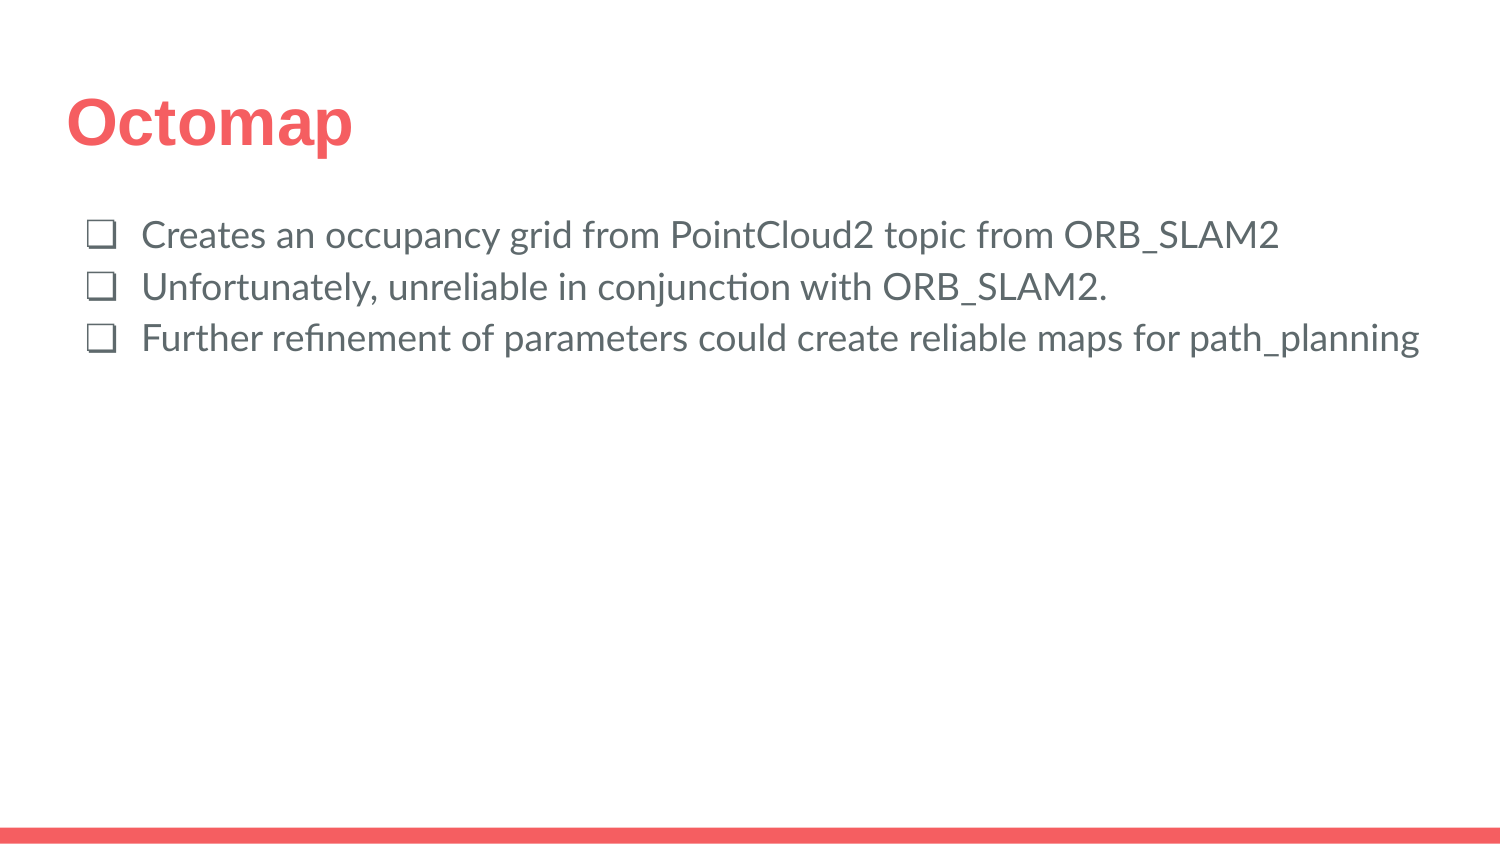

# Octomap
Creates an occupancy grid from PointCloud2 topic from ORB_SLAM2
Unfortunately, unreliable in conjunction with ORB_SLAM2.
Further refinement of parameters could create reliable maps for path_planning